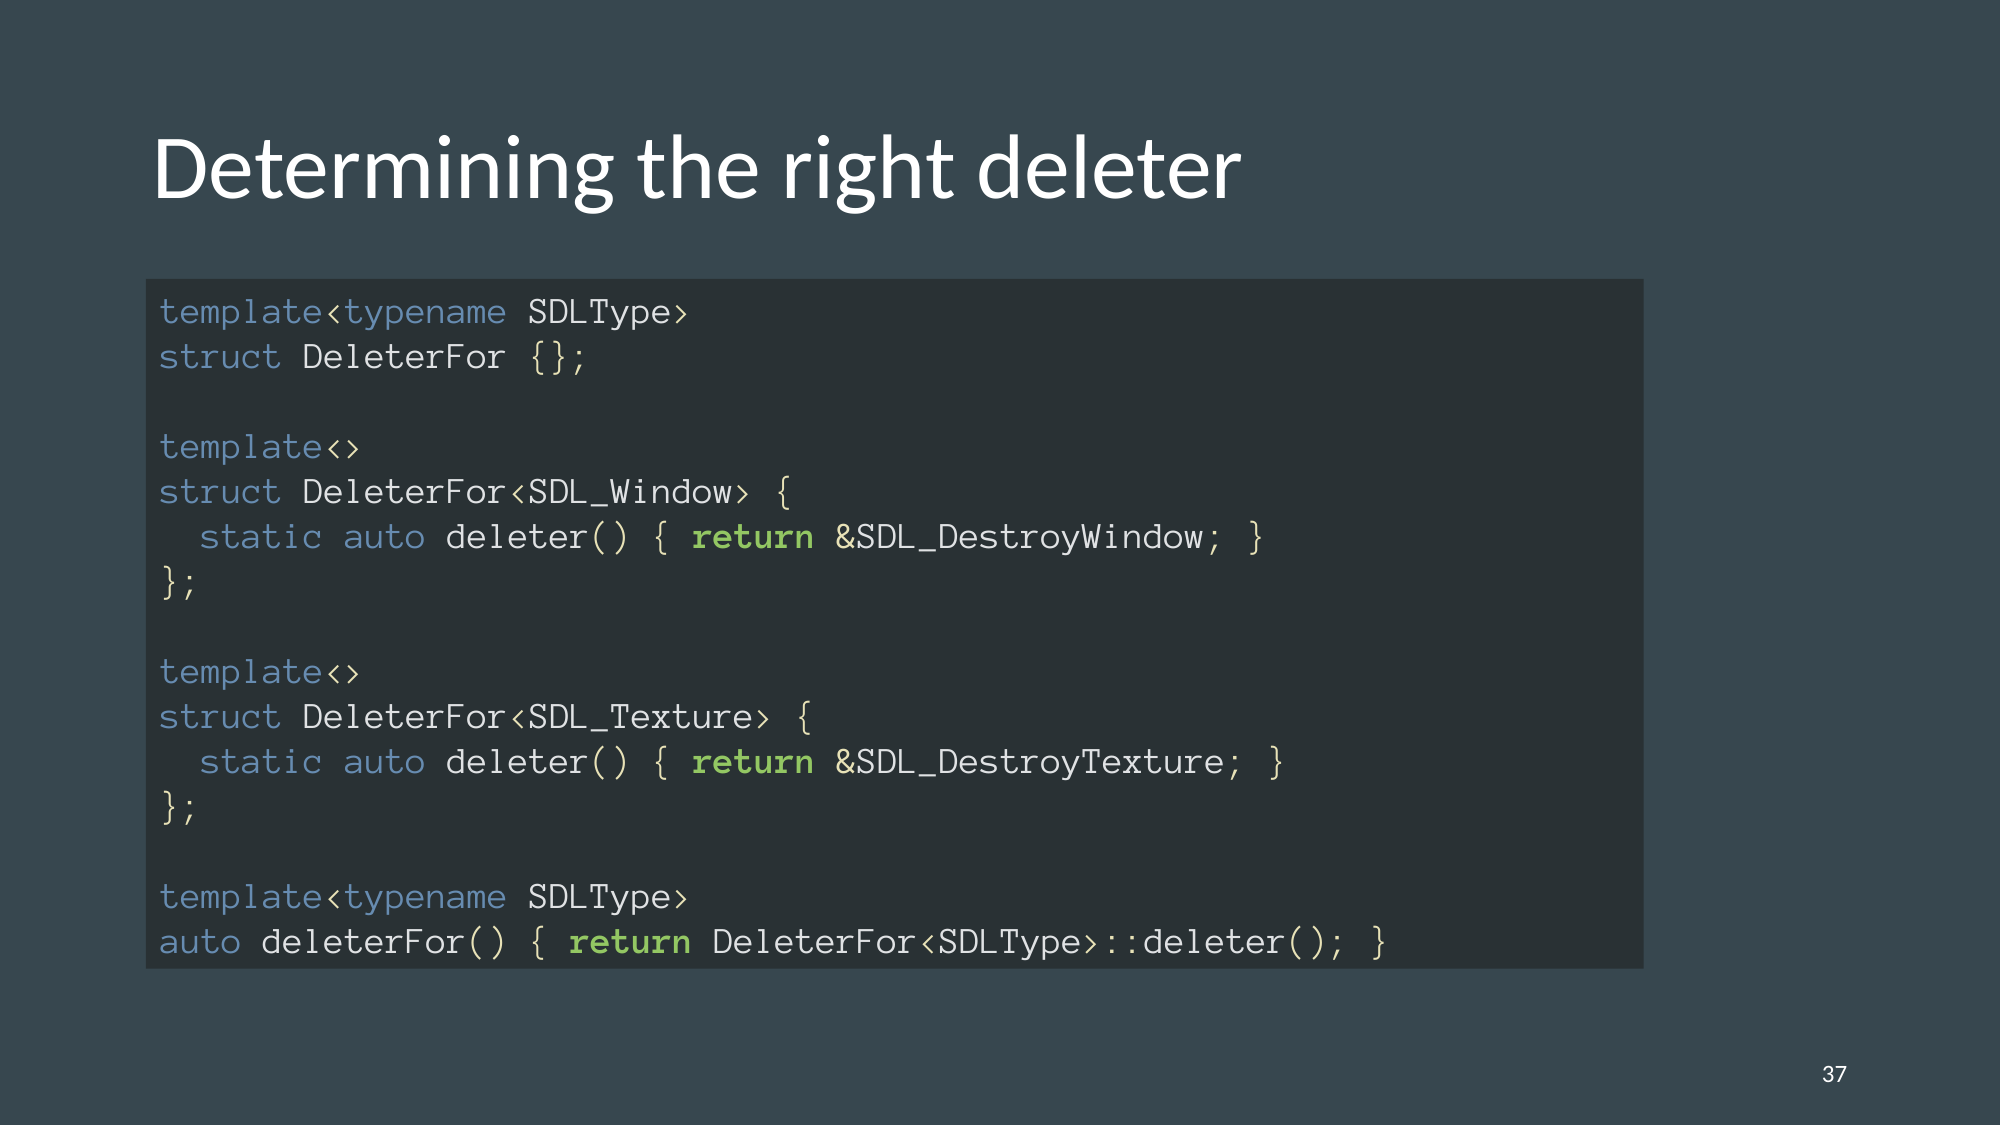

# Determining the right deleter
template<typename SDLType>
struct DeleterFor {};

template<>
struct DeleterFor<SDL_Window> {
  static auto deleter() { return &SDL_DestroyWindow; }
};

template<>
struct DeleterFor<SDL_Texture> {
  static auto deleter() { return &SDL_DestroyTexture; }
};

template<typename SDLType>
auto deleterFor() { return DeleterFor<SDLType>::deleter(); }
37